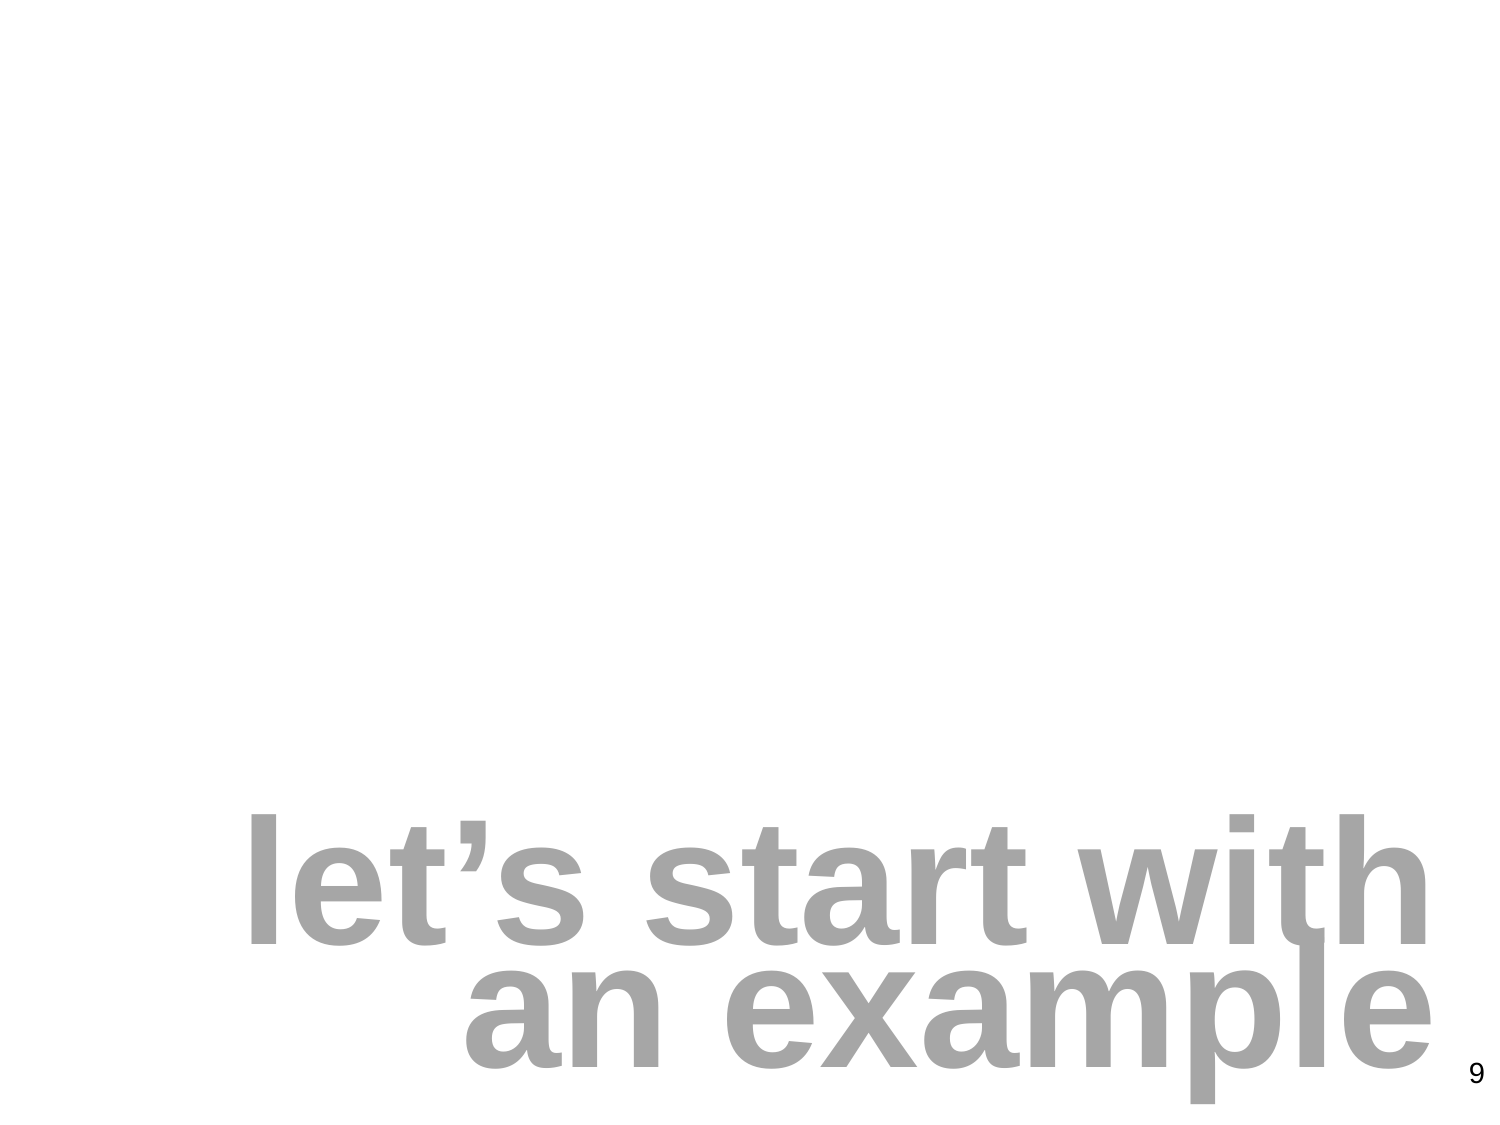

# let’s start with an example
9